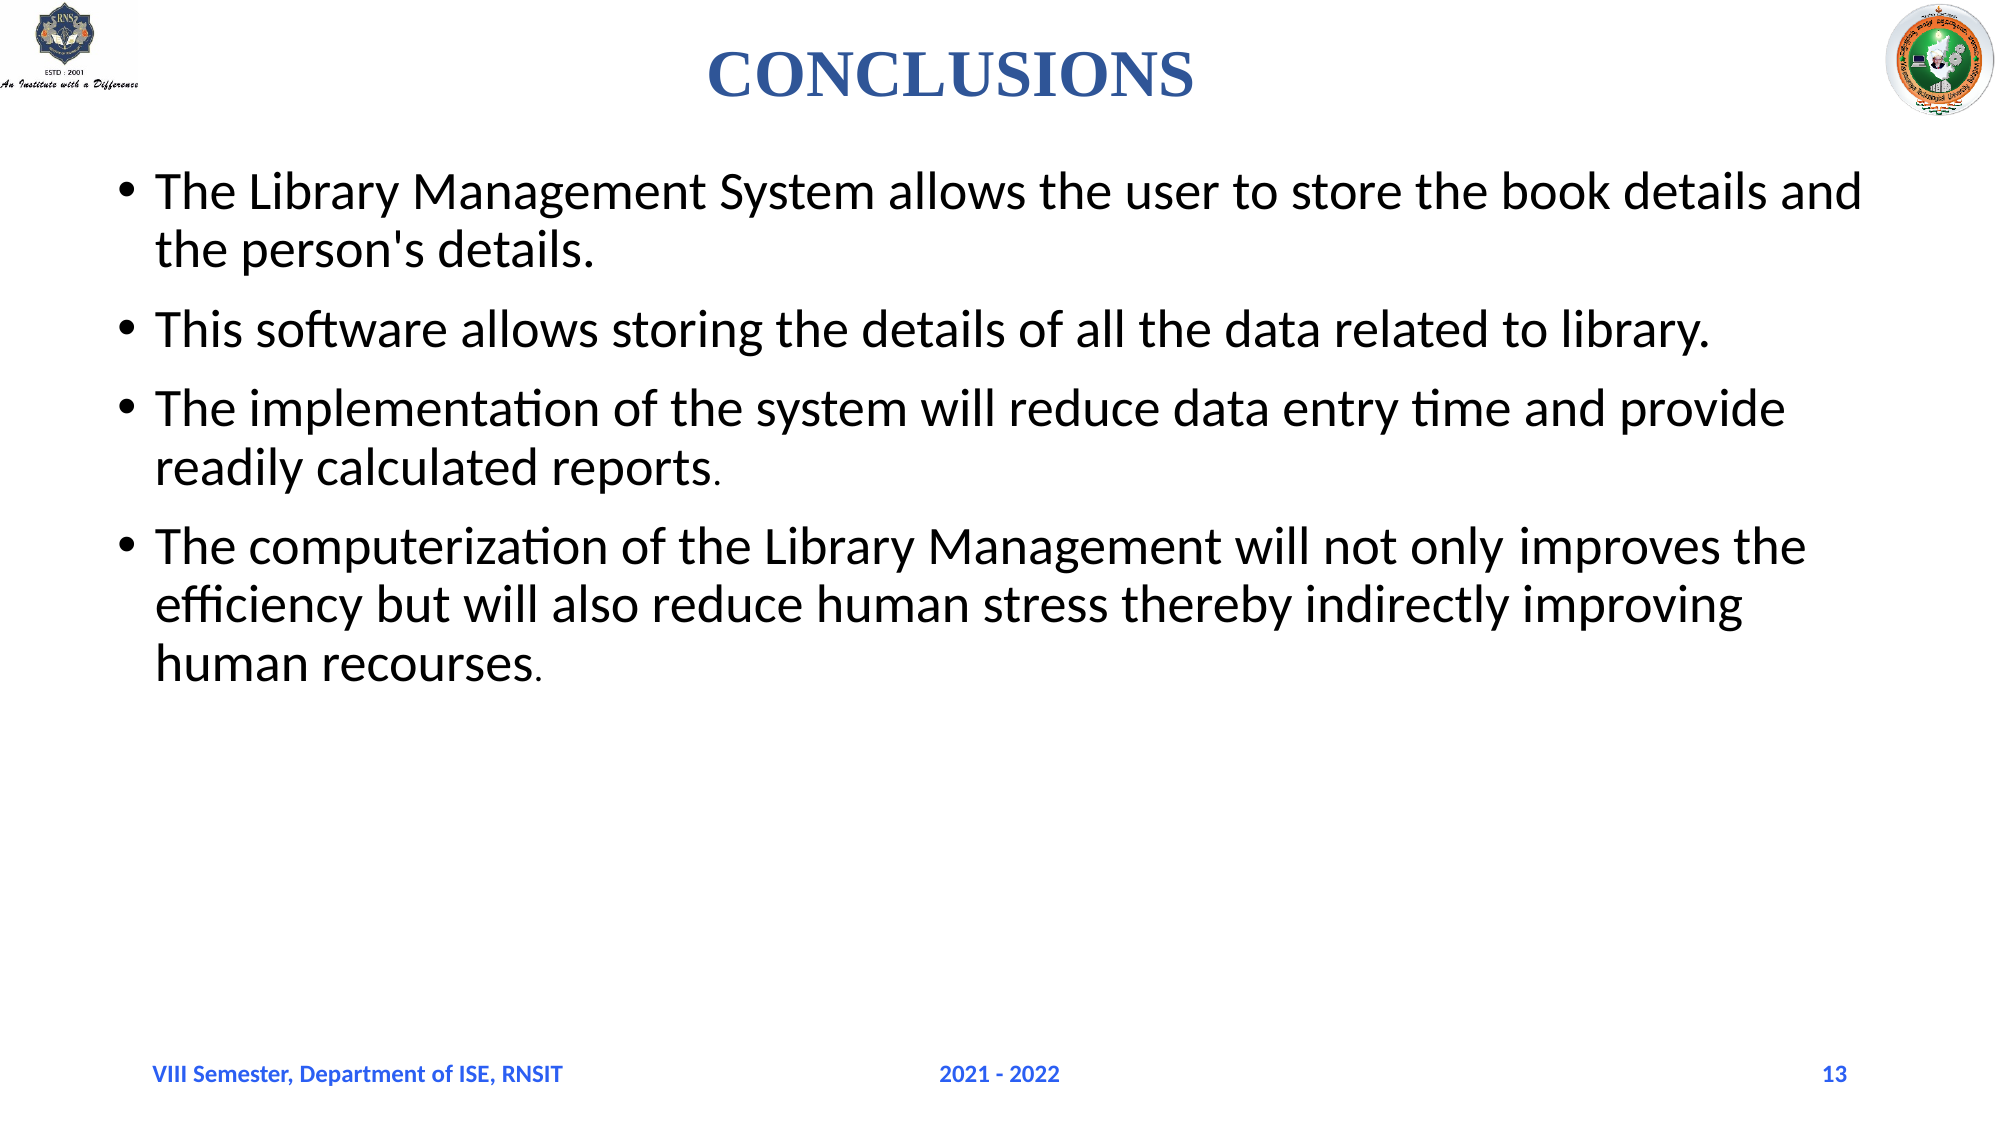

# CONCLUSIONS
The Library Management System allows the user to store the book details and the person's details.
This software allows storing the details of all the data related to library.
The implementation of the system will reduce data entry time and provide readily calculated reports.
The computerization of the Library Management will not only improves the efficiency but will also reduce human stress thereby indirectly improving human recourses.
VIII Semester, Department of ISE, RNSIT
2021 - 2022
13